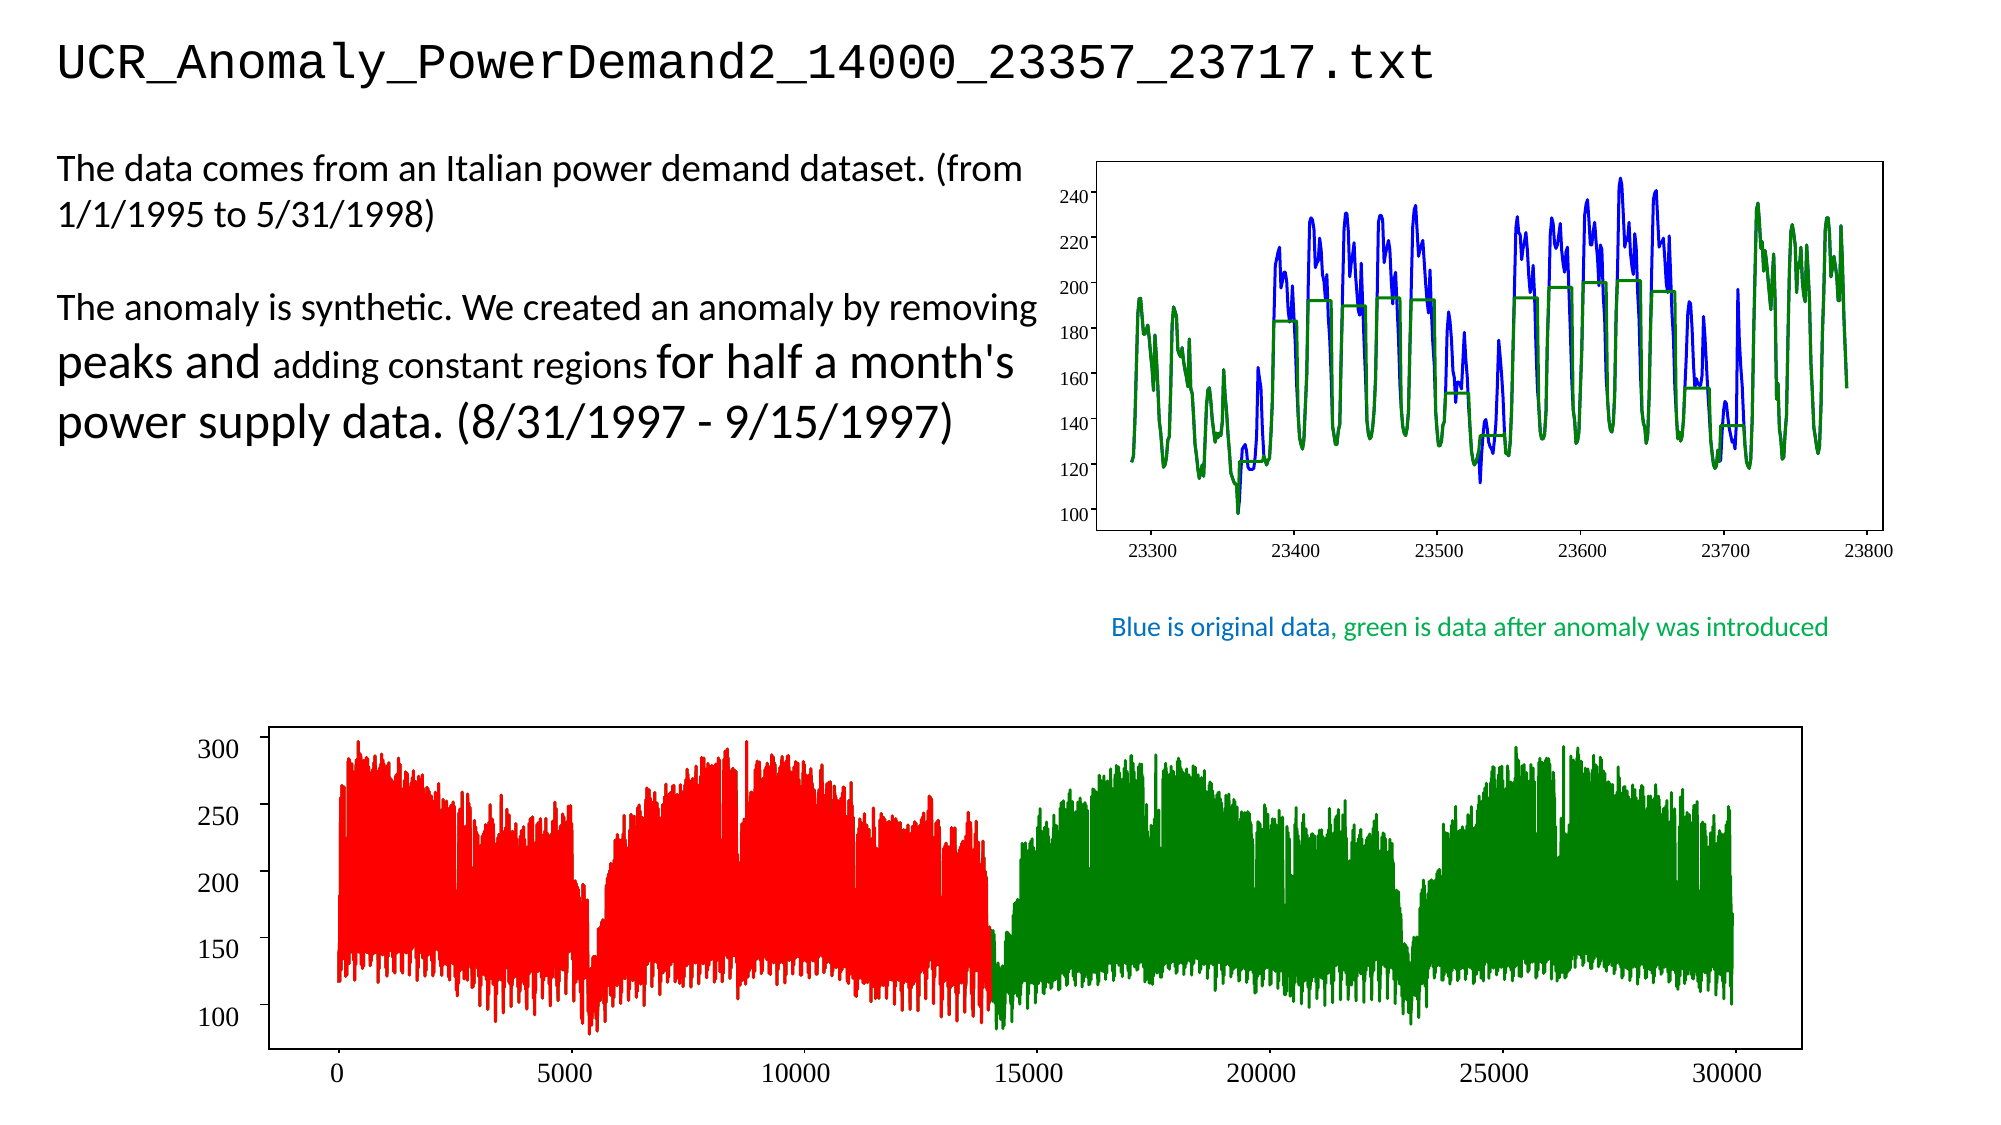

UCR_Anomaly_PowerDemand2_14000_23357_23717.txt

240

220

200

180

160

140

120

100

23300
23400
23500
23600
23700
23800
The data comes from an Italian power demand dataset. (from 1/1/1995 to 5/31/1998)

The anomaly is synthetic. We created an anomaly by removing peaks and adding constant regions for half a month's power supply data. (8/31/1997 - 9/15/1997)

Blue is original data, green is data after anomaly was introduced

300

250

200

150

100

0
5000
10000
15000
20000
25000
30000